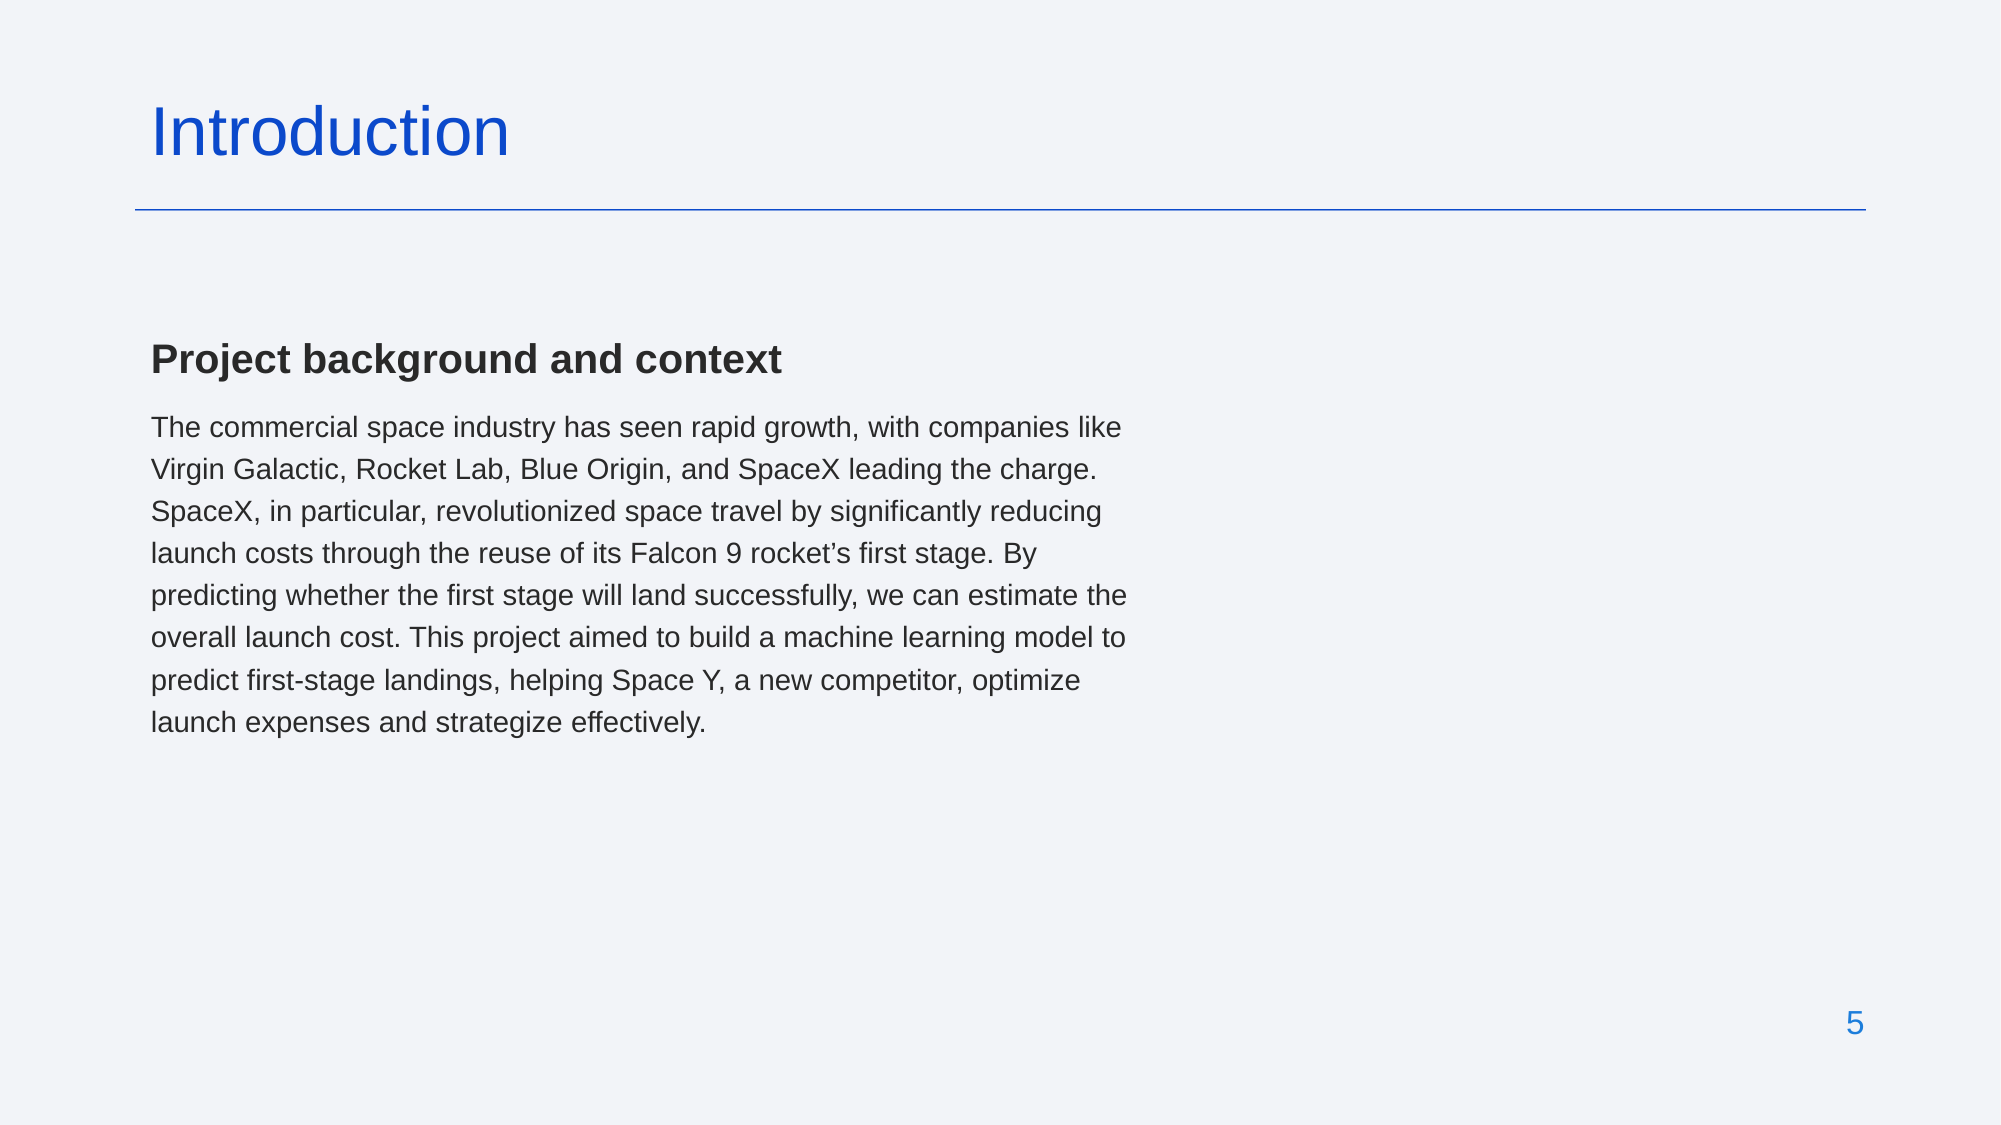

Introduction
Project background and context
The commercial space industry has seen rapid growth, with companies like Virgin Galactic, Rocket Lab, Blue Origin, and SpaceX leading the charge. SpaceX, in particular, revolutionized space travel by significantly reducing launch costs through the reuse of its Falcon 9 rocket’s first stage. By predicting whether the first stage will land successfully, we can estimate the overall launch cost. This project aimed to build a machine learning model to predict first-stage landings, helping Space Y, a new competitor, optimize launch expenses and strategize effectively.
5